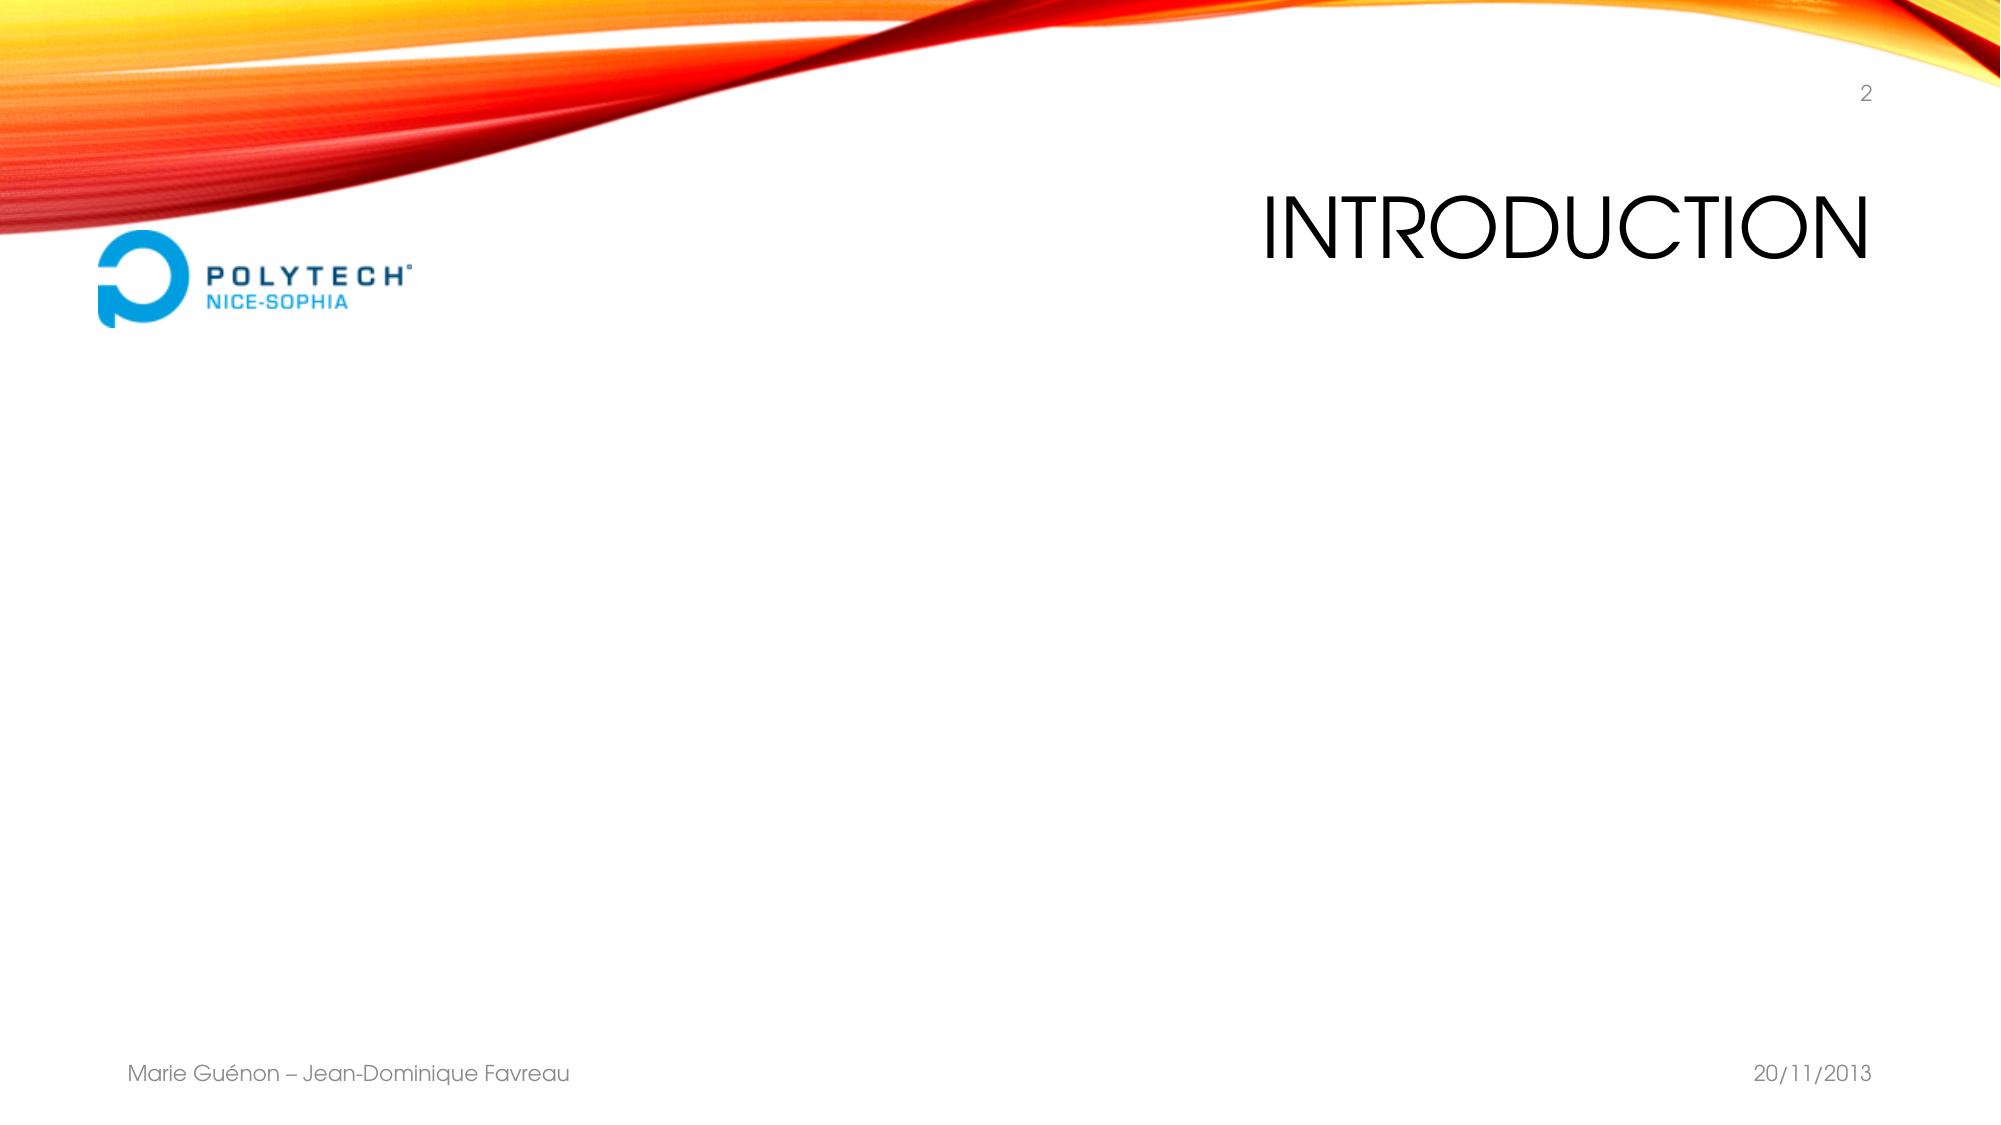

2
# Introduction

Marie Guénon – Jean-Dominique Favreau
20/11/2013